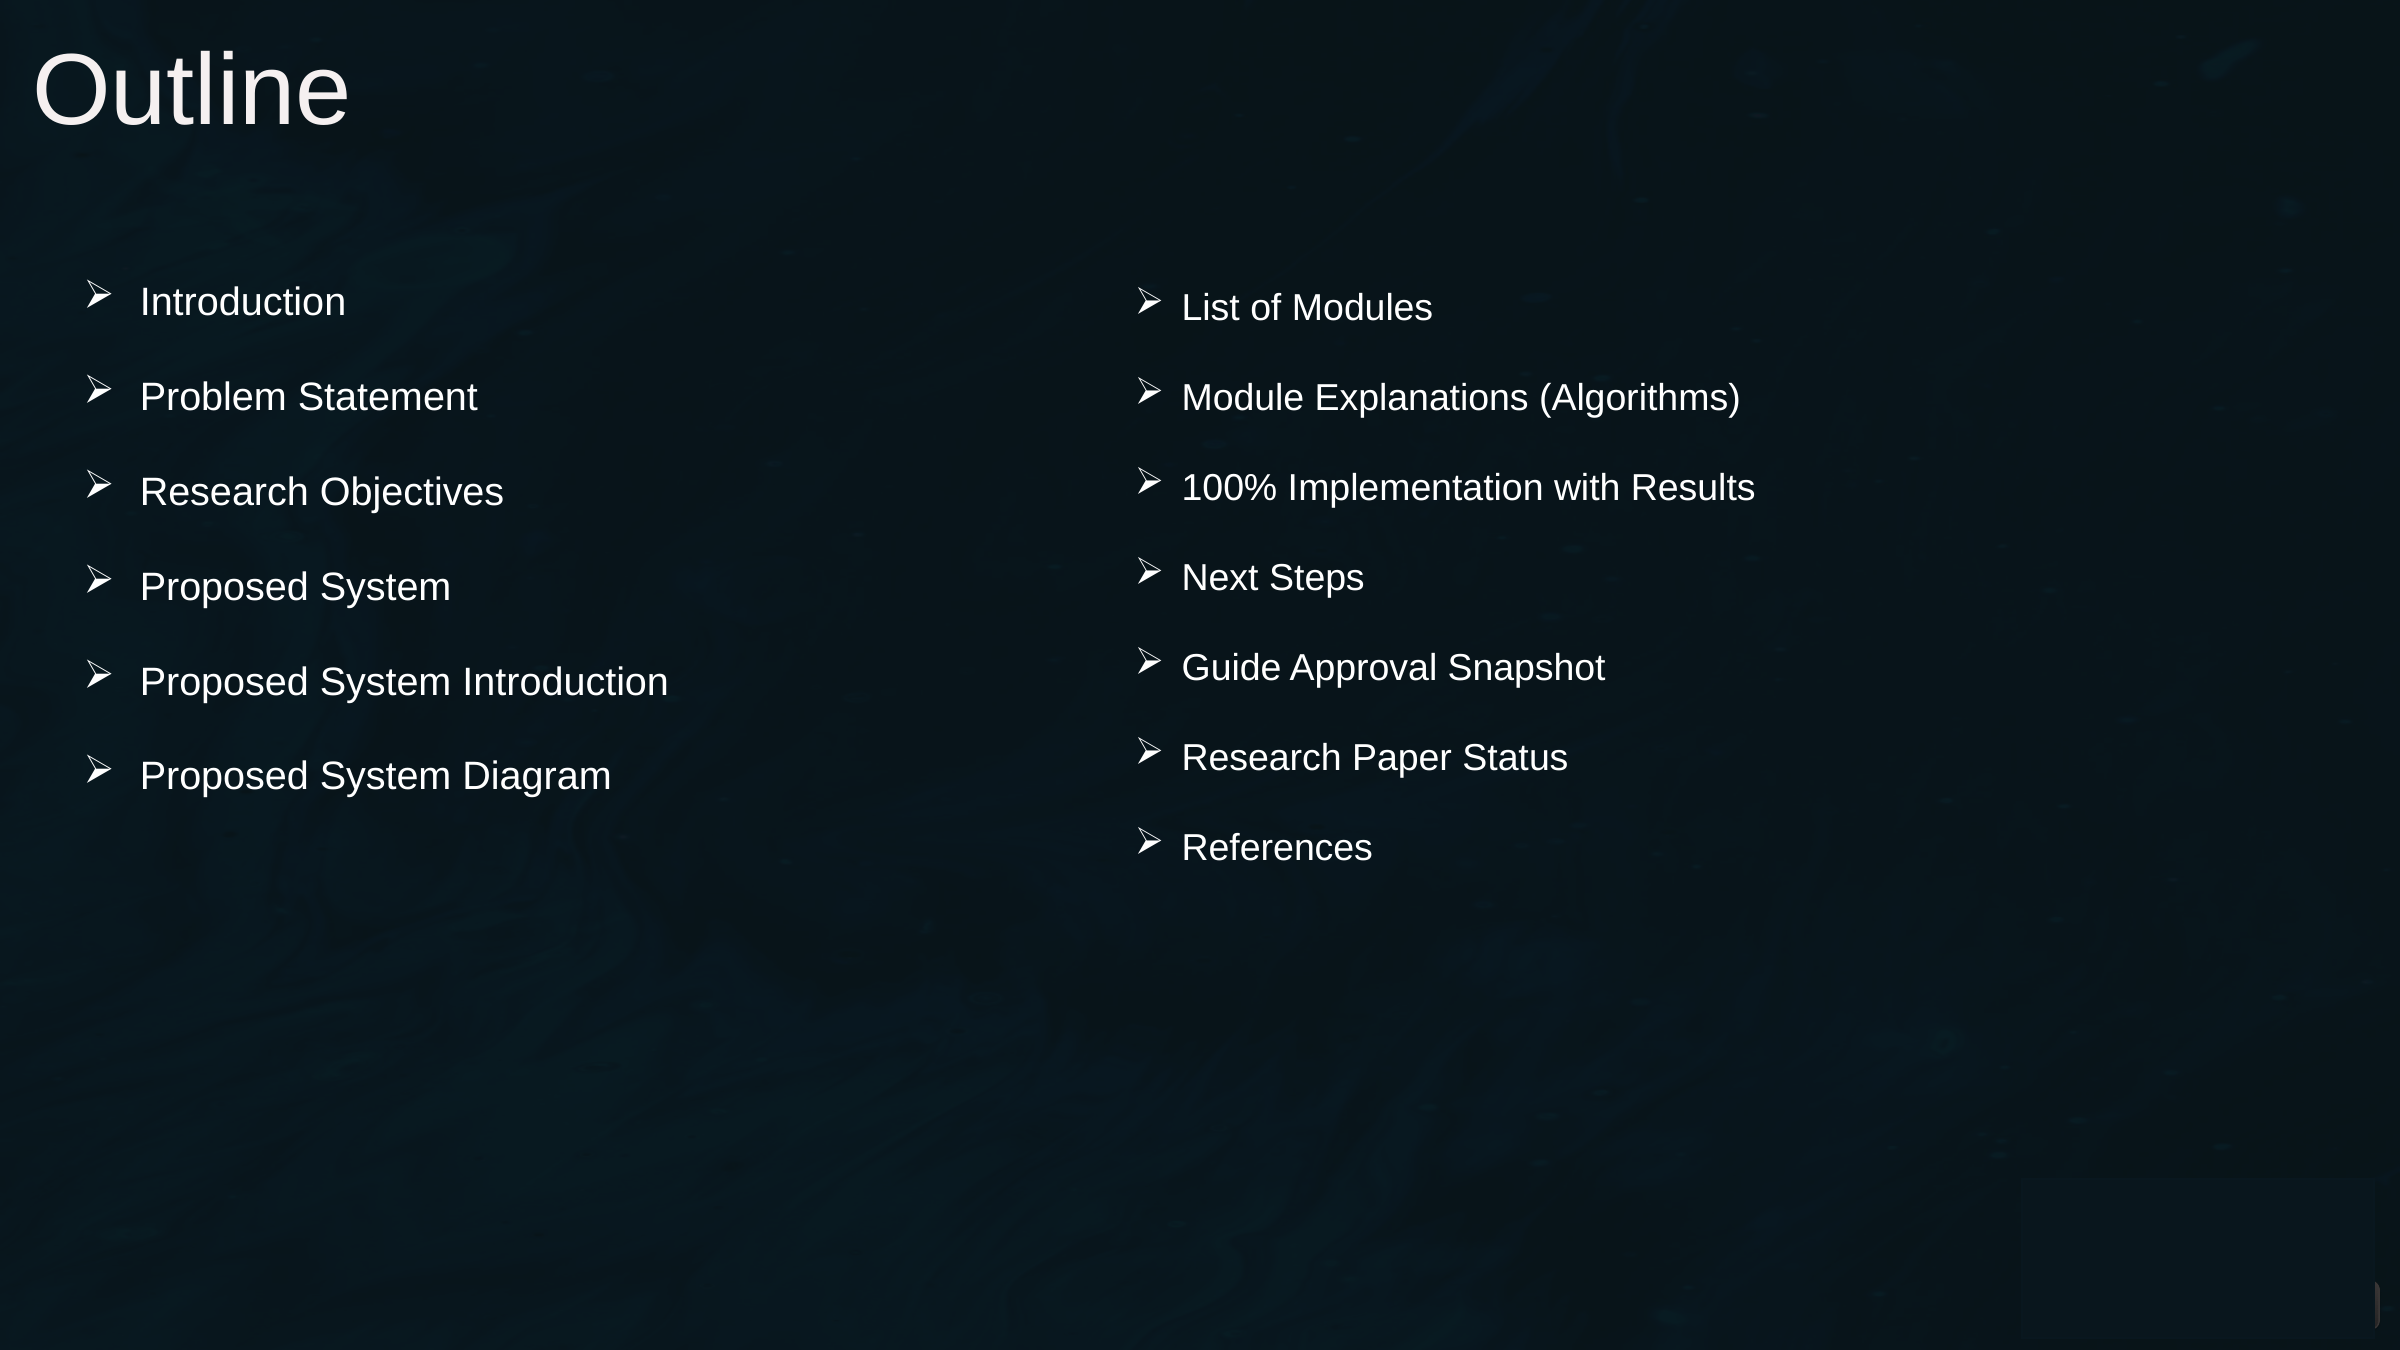

Outline
Introduction

Problem Statement

Research Objectives

Proposed System

Proposed System Introduction

Proposed System Diagram

List of Modules

Module Explanations (Algorithms)

100% Implementation with Results

Next Steps

Guide Approval Snapshot

Research Paper Status

References